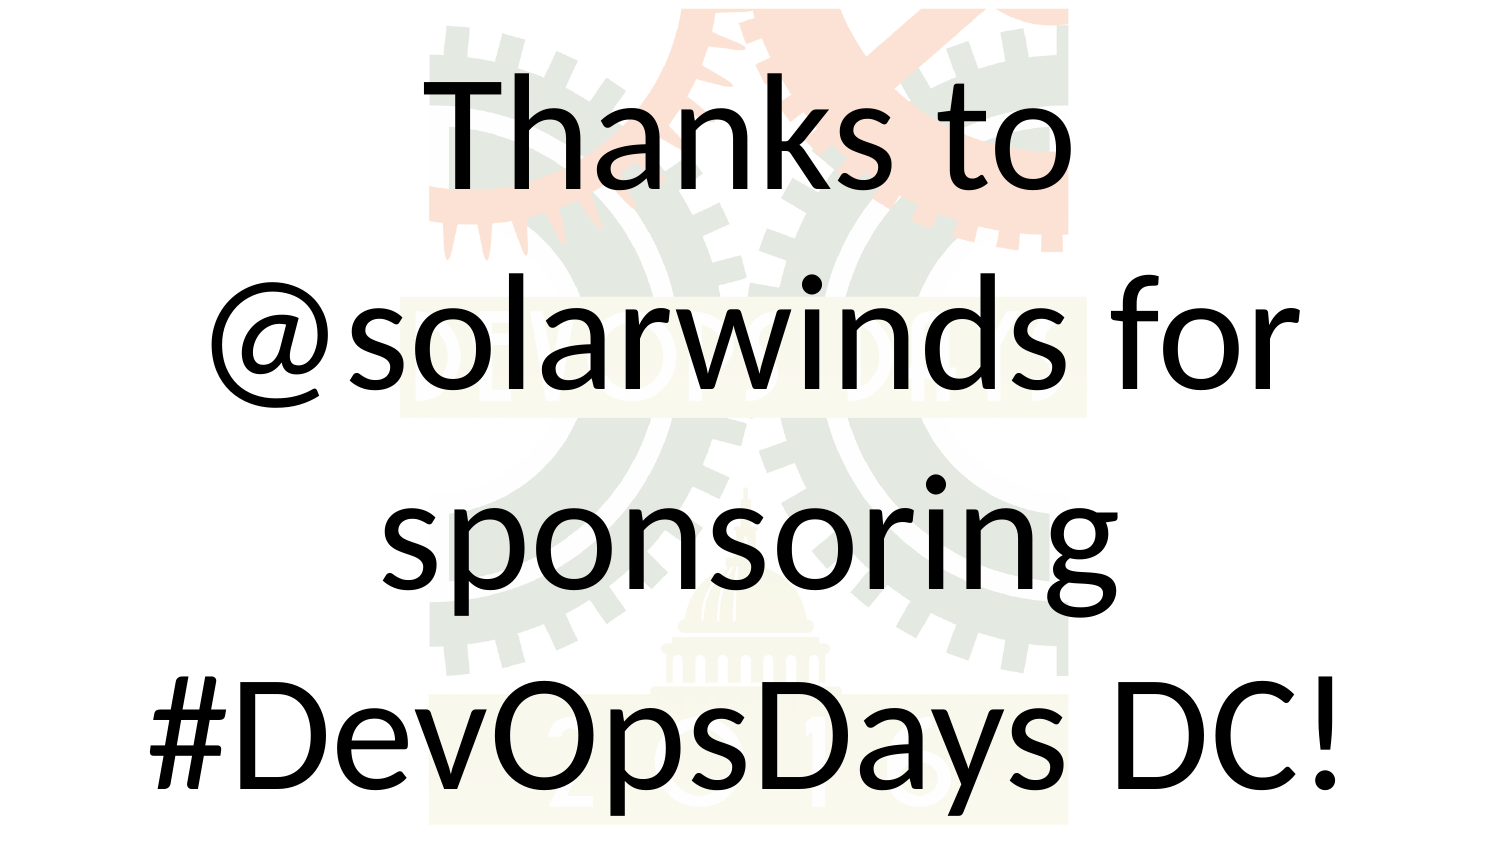

# Thanks to @solarwinds for sponsoring #DevOpsDays DC!